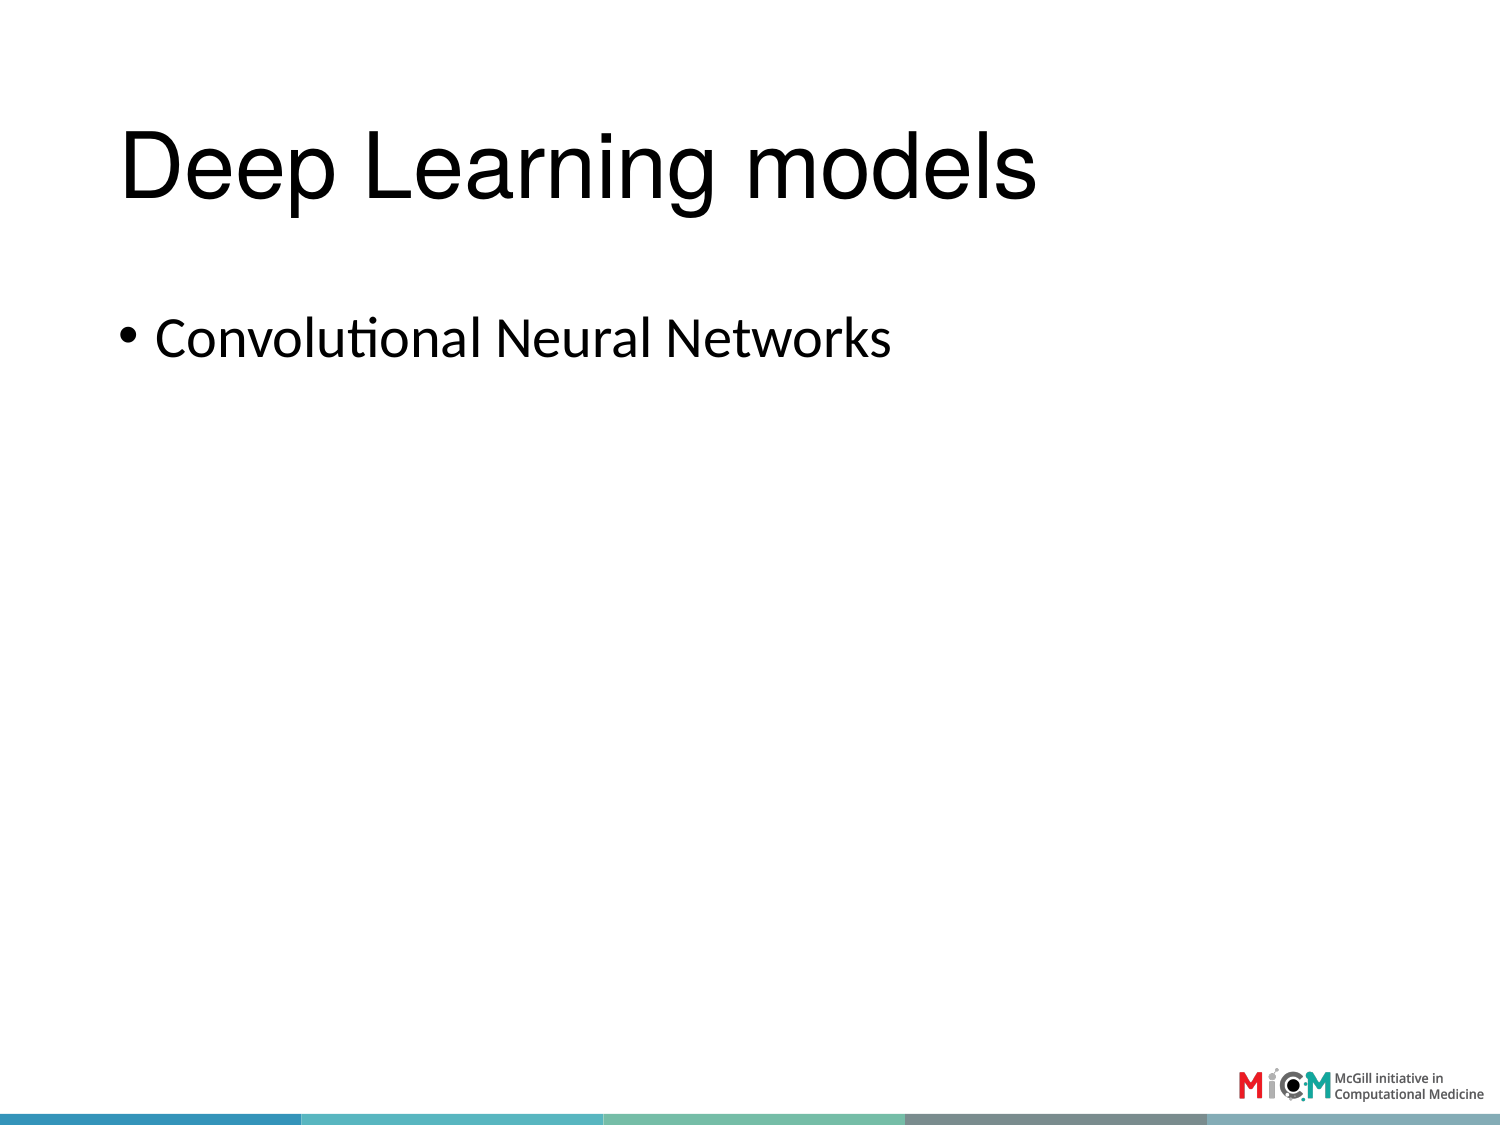

# Deep Learning models
Convolutional Neural Networks